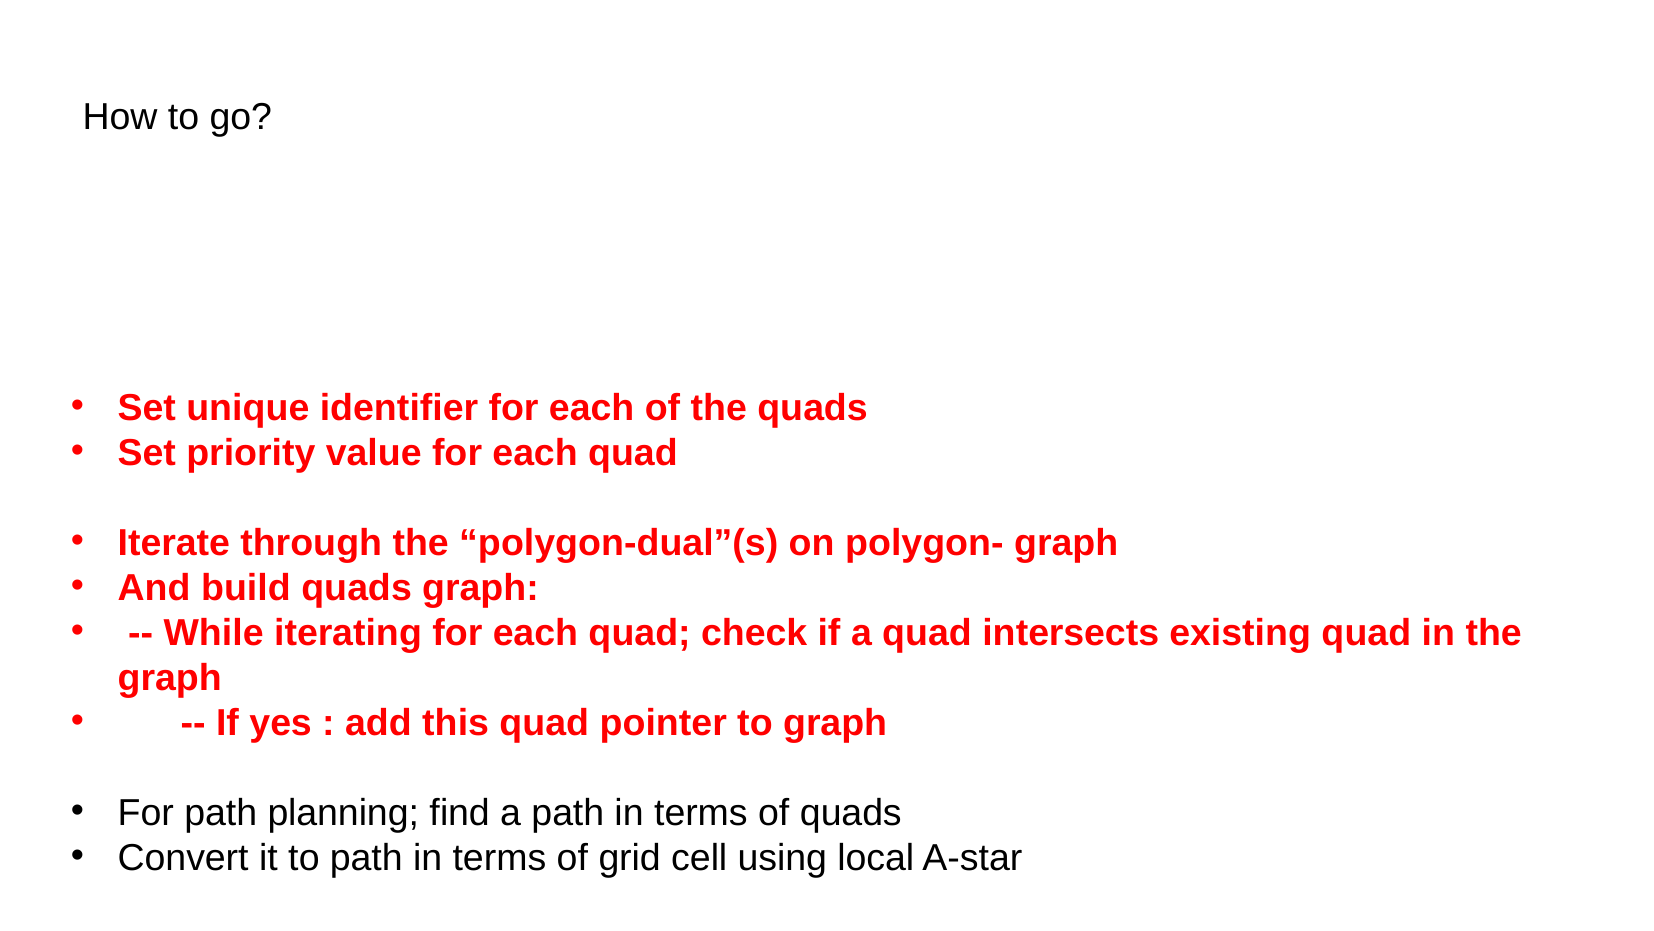

# How to go?
Set unique identifier for each of the quads
Set priority value for each quad

Iterate through the “polygon-dual”(s) on polygon- graph
And build quads graph:
 -- While iterating for each quad; check if a quad intersects existing quad in the graph
      -- If yes : add this quad pointer to graph

For path planning; find a path in terms of quads
Convert it to path in terms of grid cell using local A-star